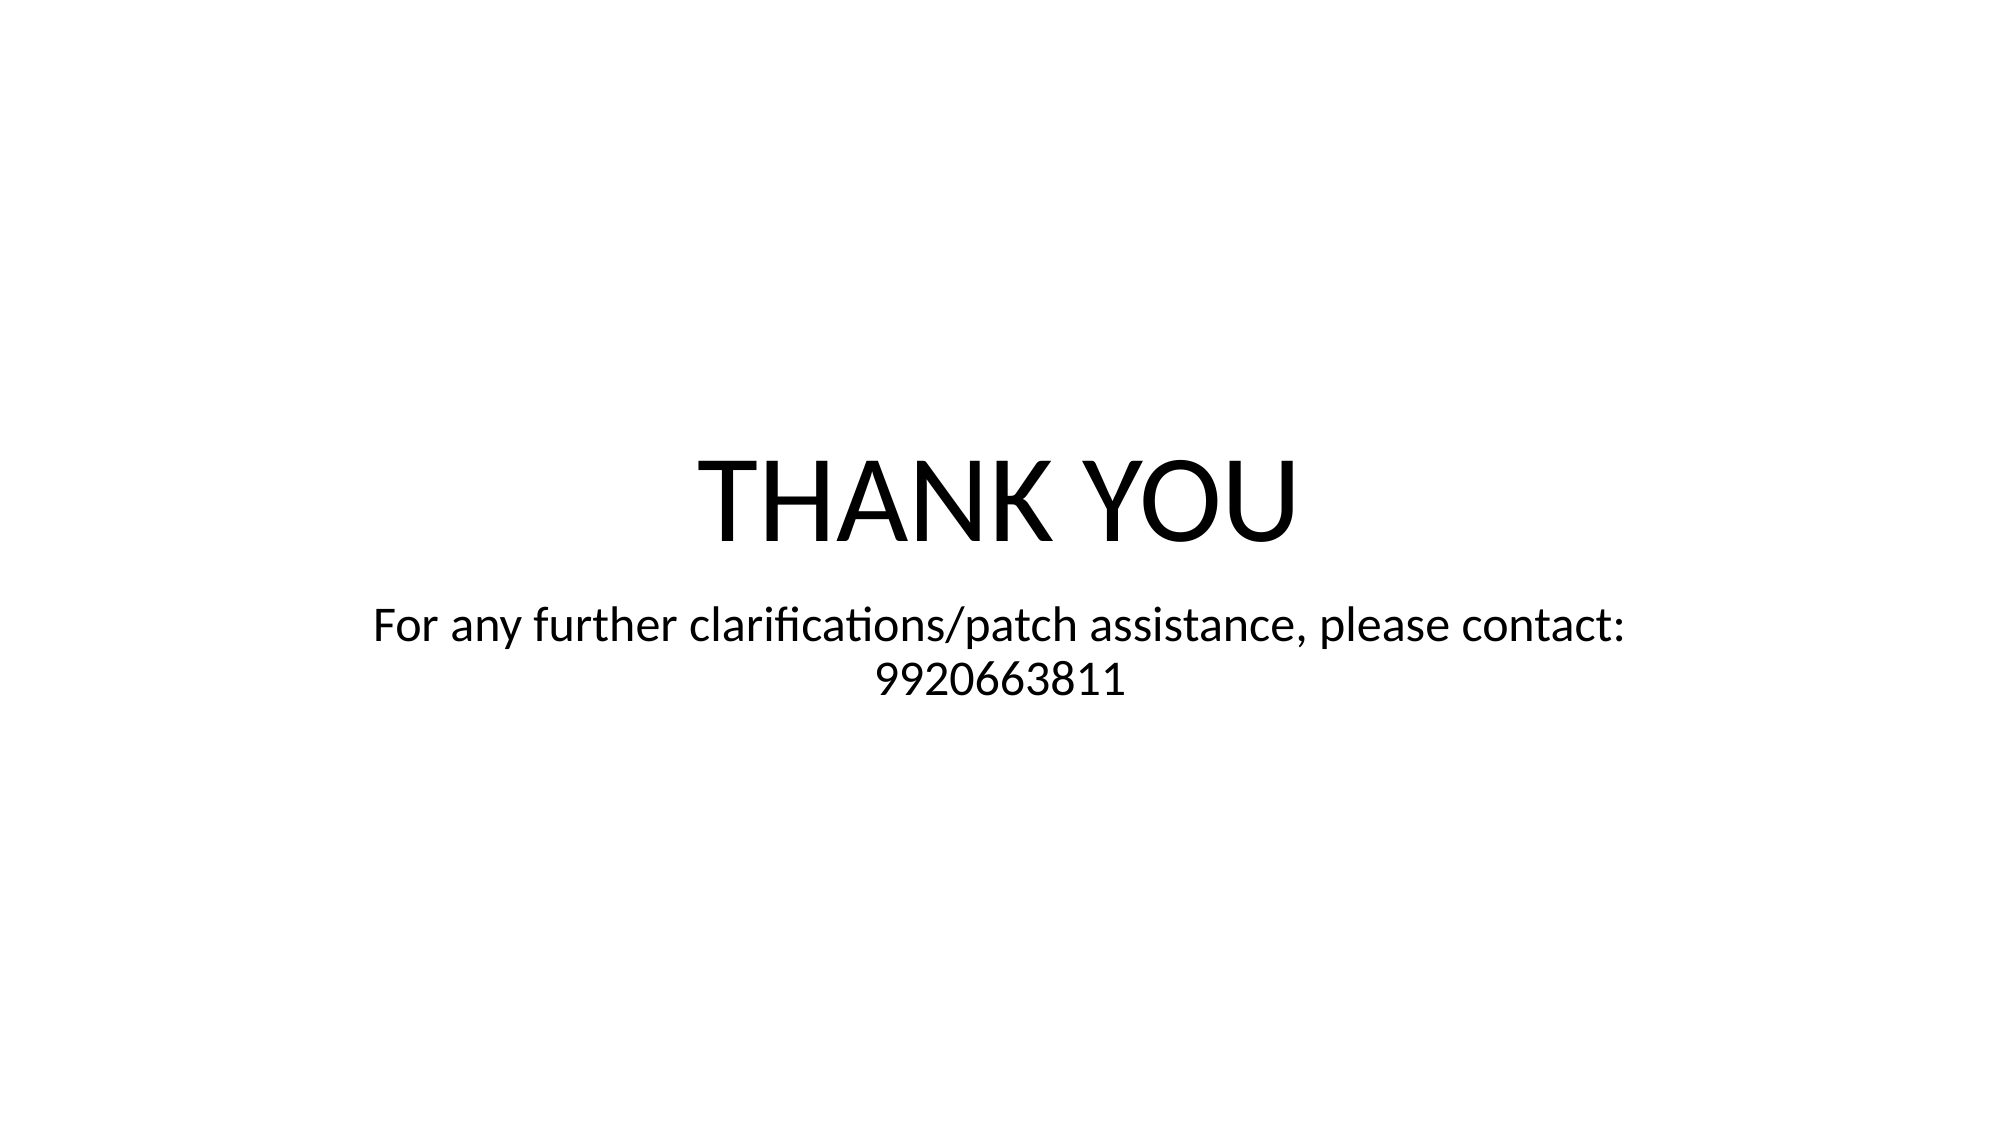

# THANK YOU
For any further clarifications/patch assistance, please contact: 9920663811